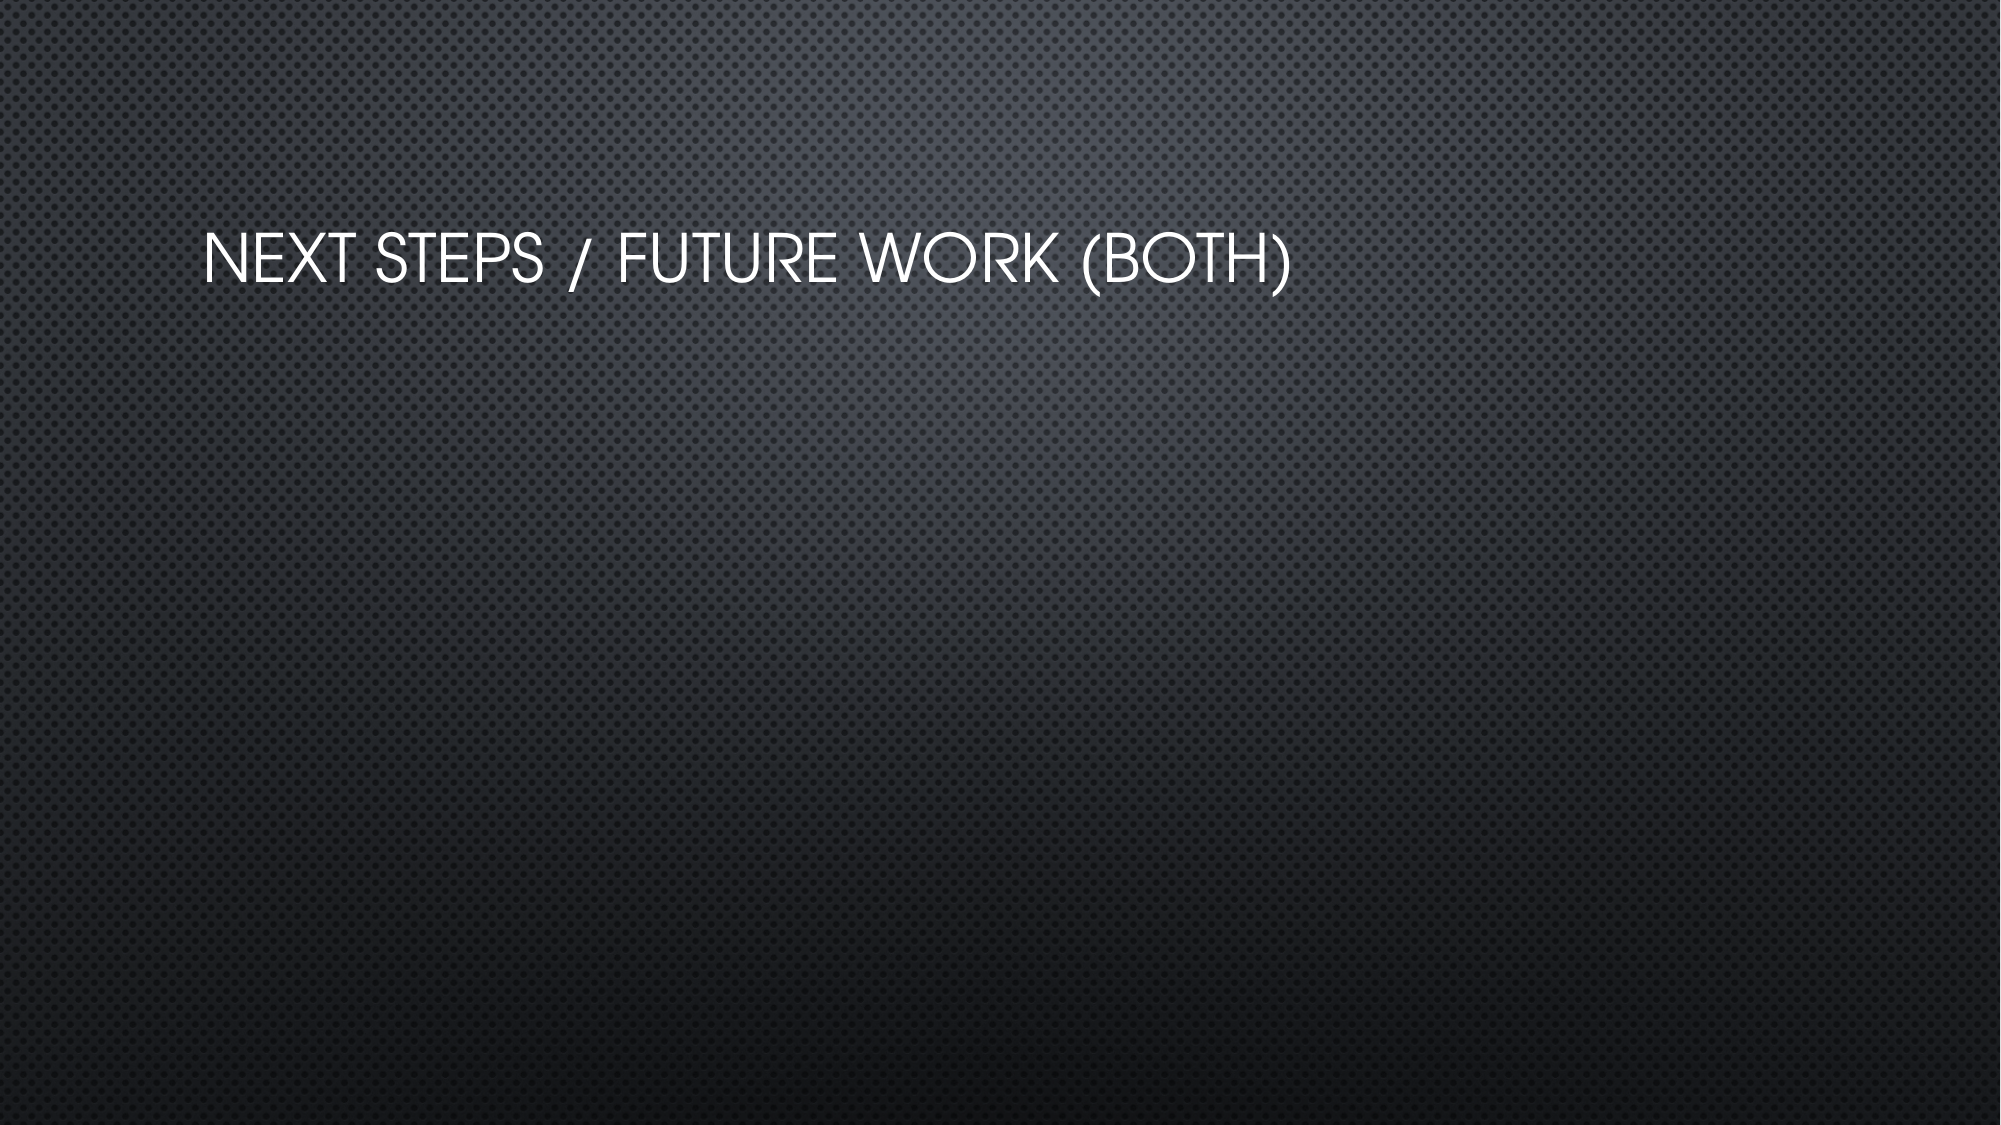

# Next steps / future work (both)